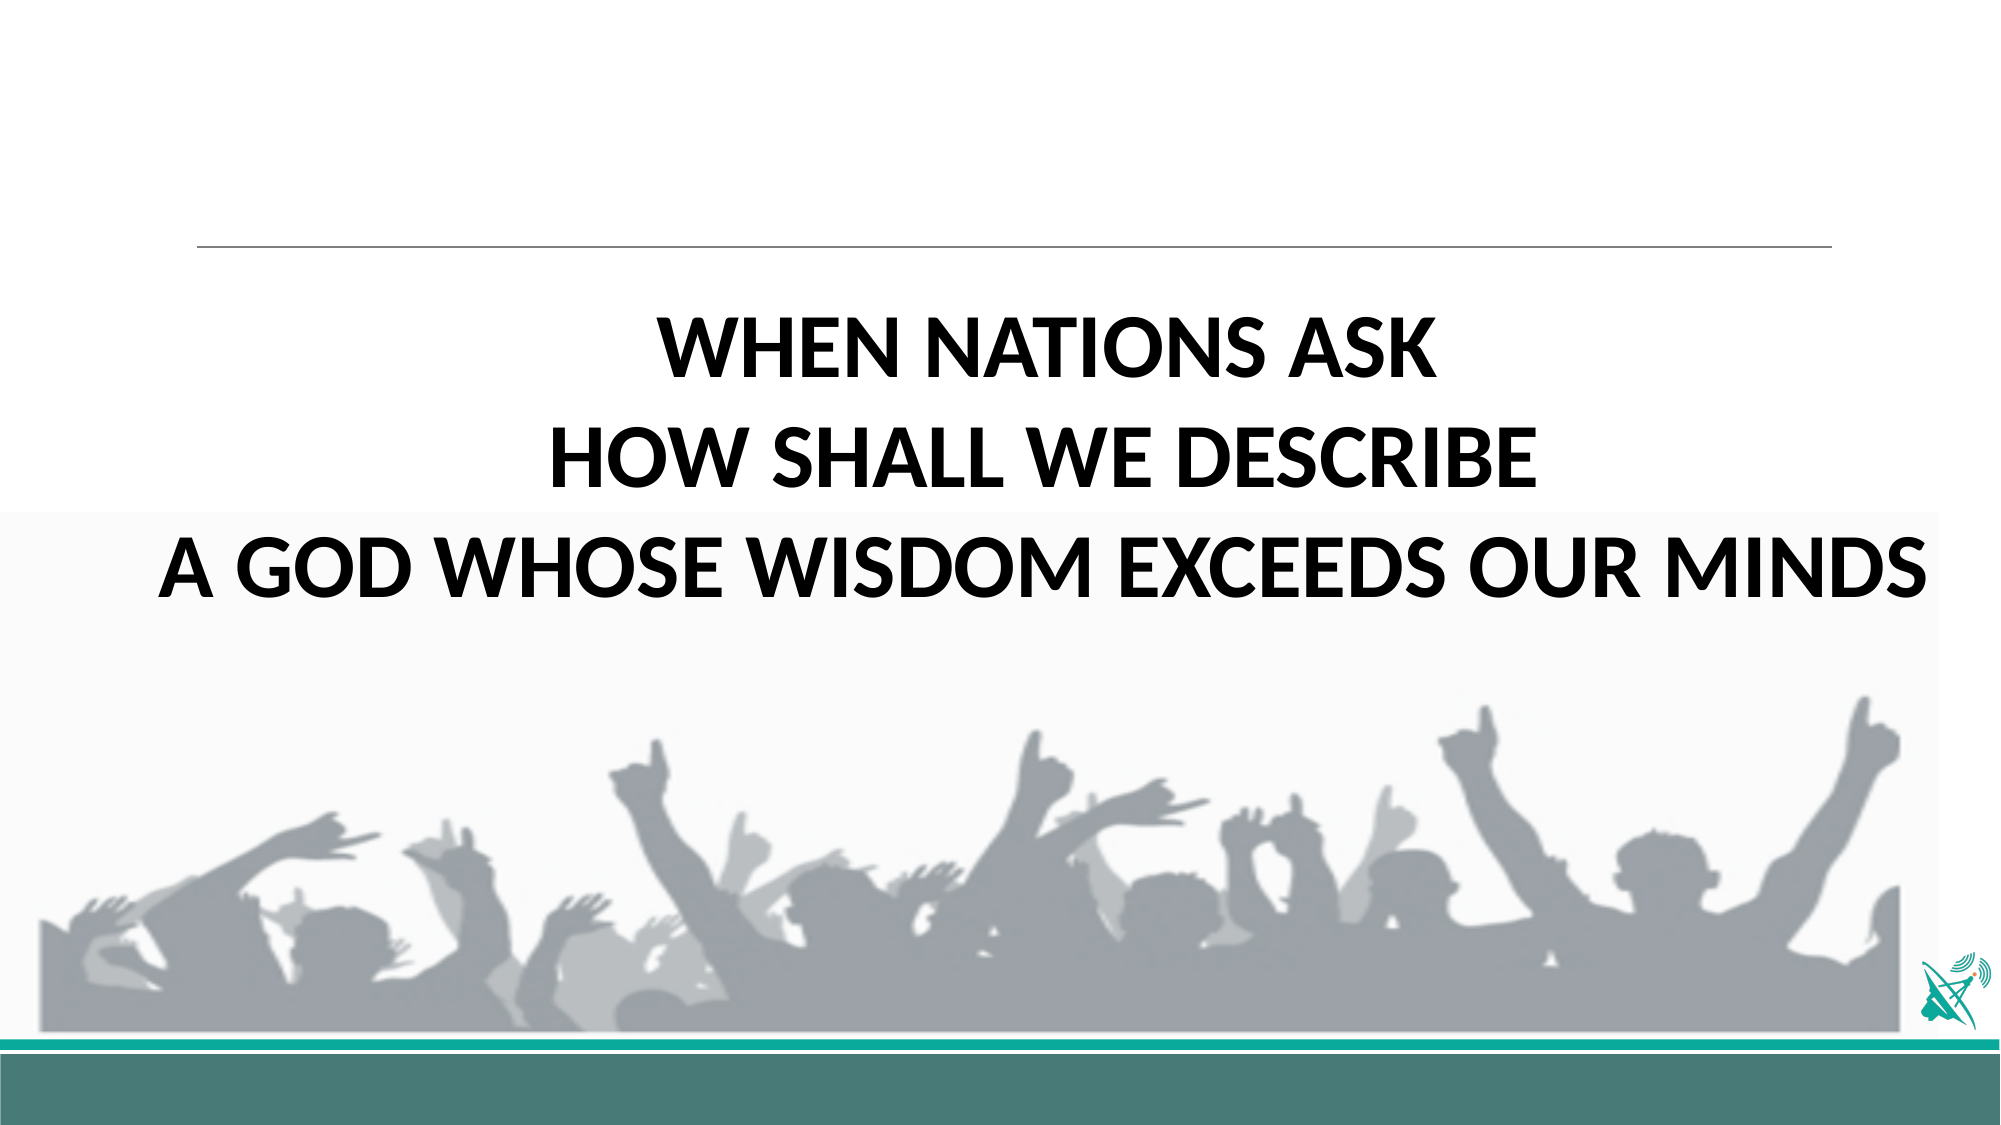

WHEN NATIONS ASK
HOW SHALL WE DESCRIBE
A GOD WHOSE WISDOM EXCEEDS OUR MINDS